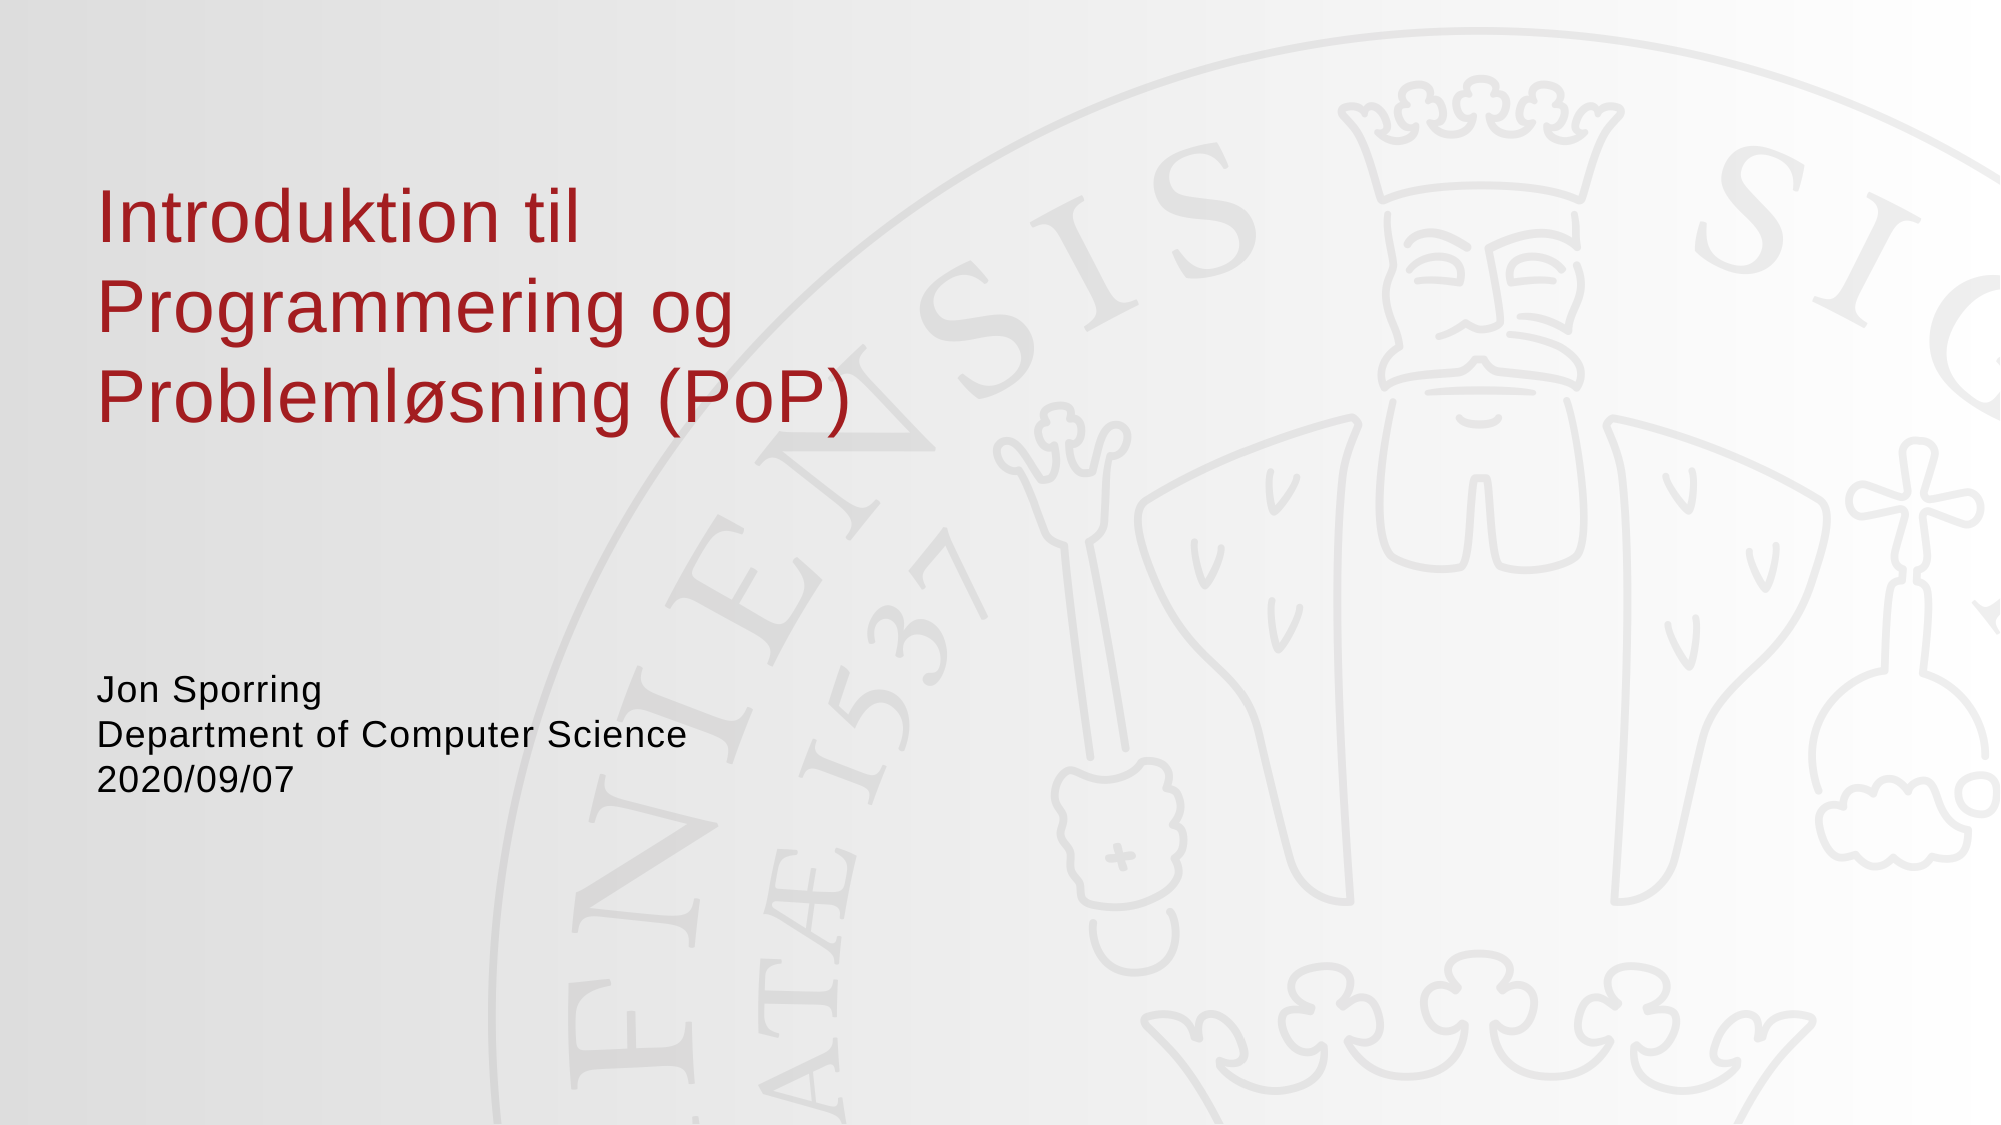

22/09/2021
1
#
Introduktion til Programmering og Problemløsning (PoP)

Jon Sporring
Department of Computer Science
2020/09/07